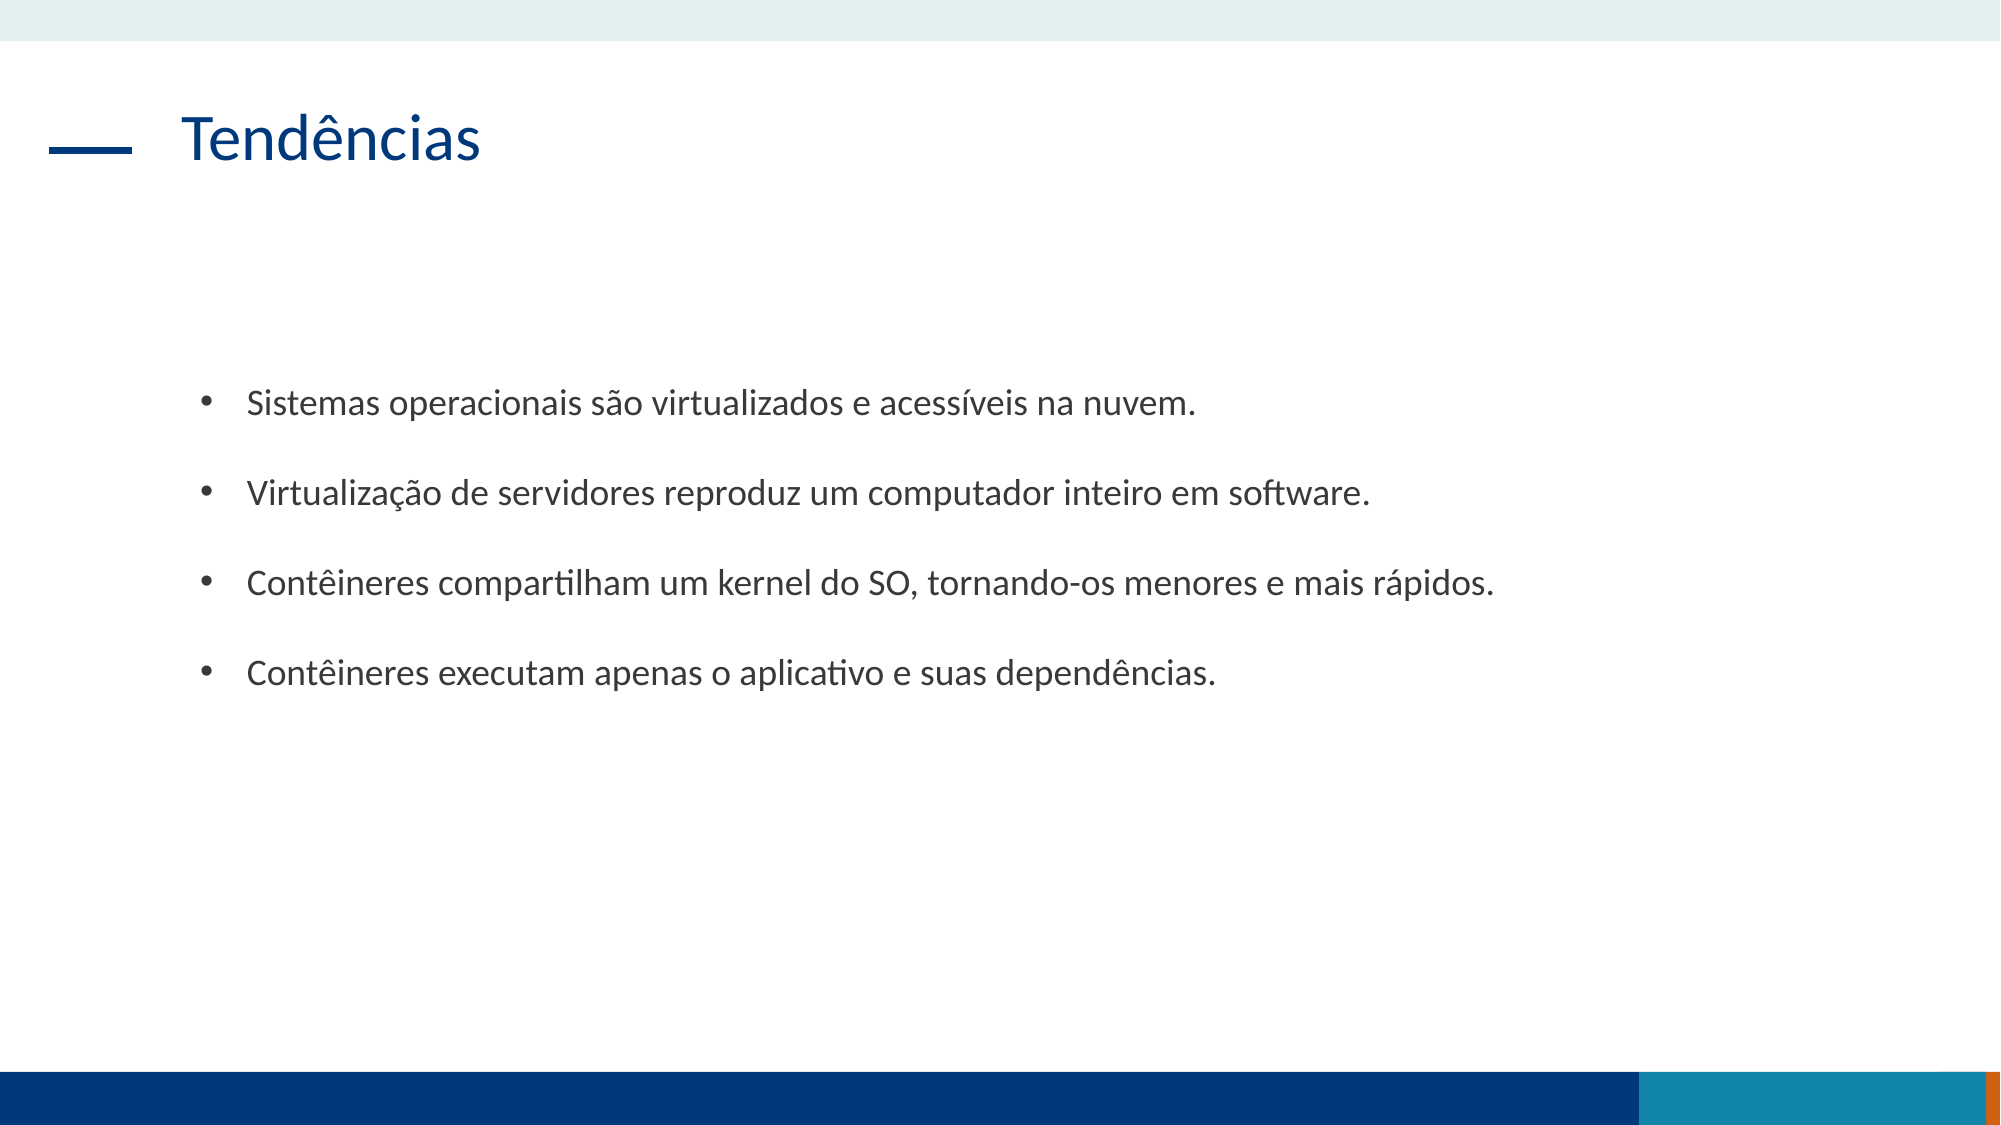

Tendências
Sistemas operacionais são virtualizados e acessíveis na nuvem.

Virtualização de servidores reproduz um computador inteiro em software.

Contêineres compartilham um kernel do SO, tornando-os menores e mais rápidos.

Contêineres executam apenas o aplicativo e suas dependências.